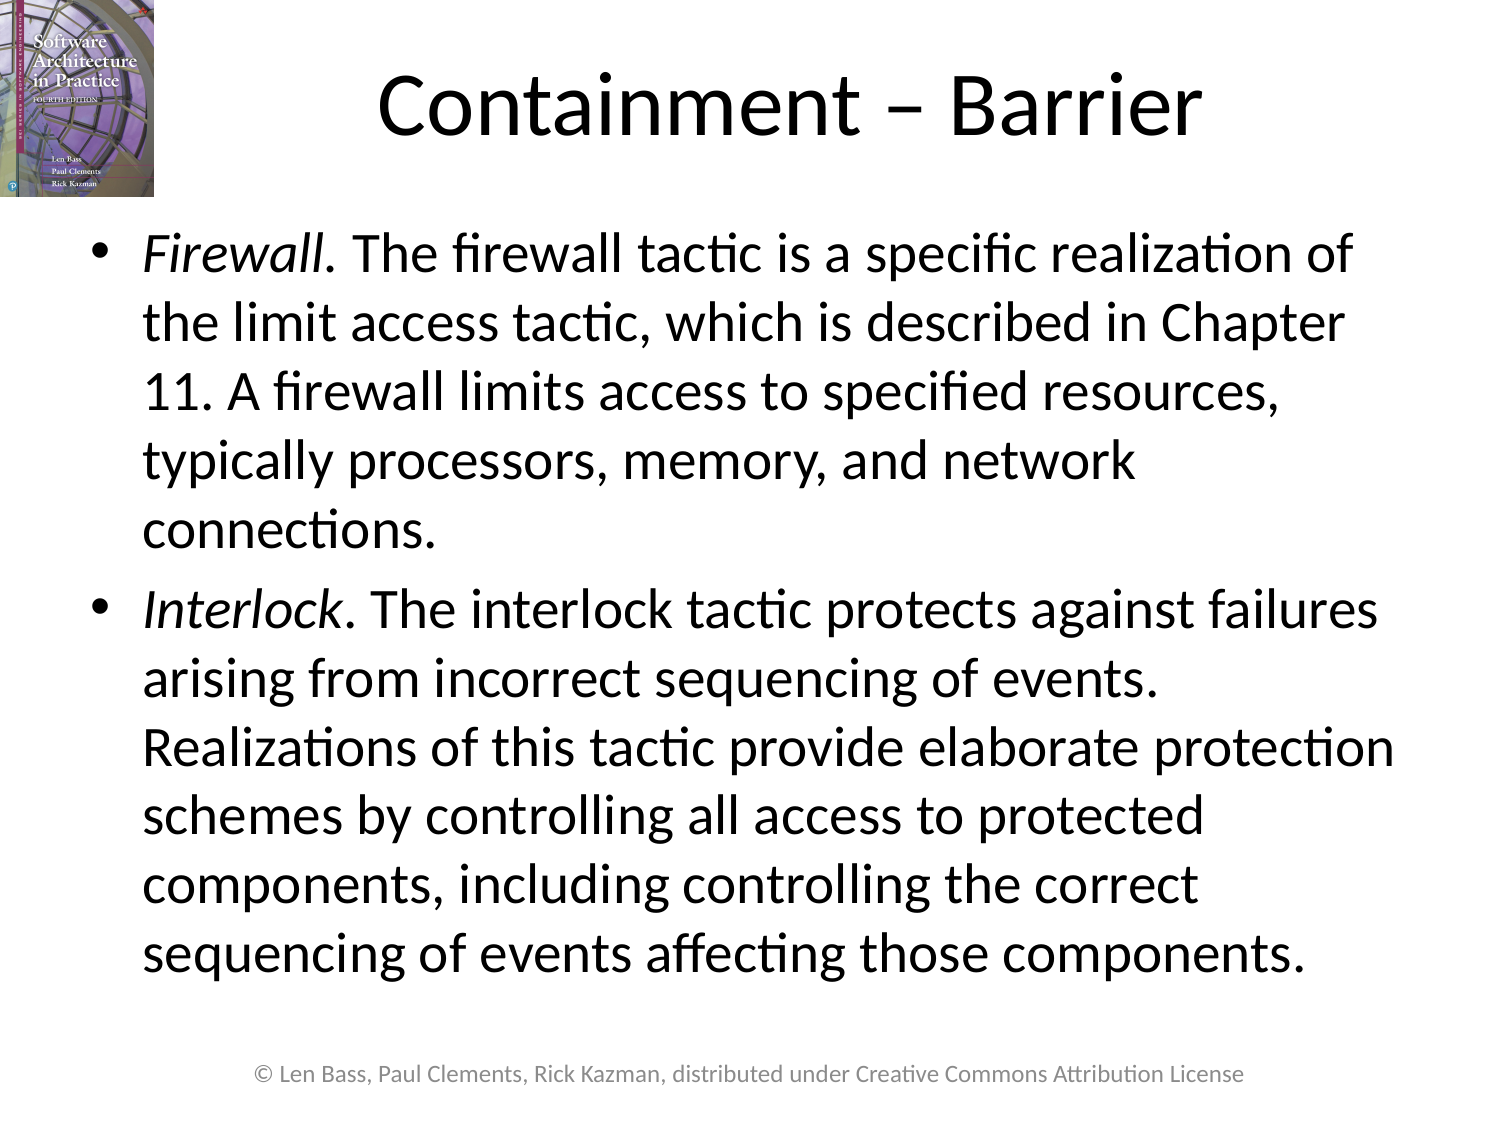

# Containment – Barrier
Firewall. The firewall tactic is a specific realization of the limit access tactic, which is described in Chapter 11. A firewall limits access to specified resources, typically processors, memory, and network connections.
Interlock. The interlock tactic protects against failures arising from incorrect sequencing of events. Realizations of this tactic provide elaborate protection schemes by controlling all access to protected components, including controlling the correct sequencing of events affecting those components.
© Len Bass, Paul Clements, Rick Kazman, distributed under Creative Commons Attribution License